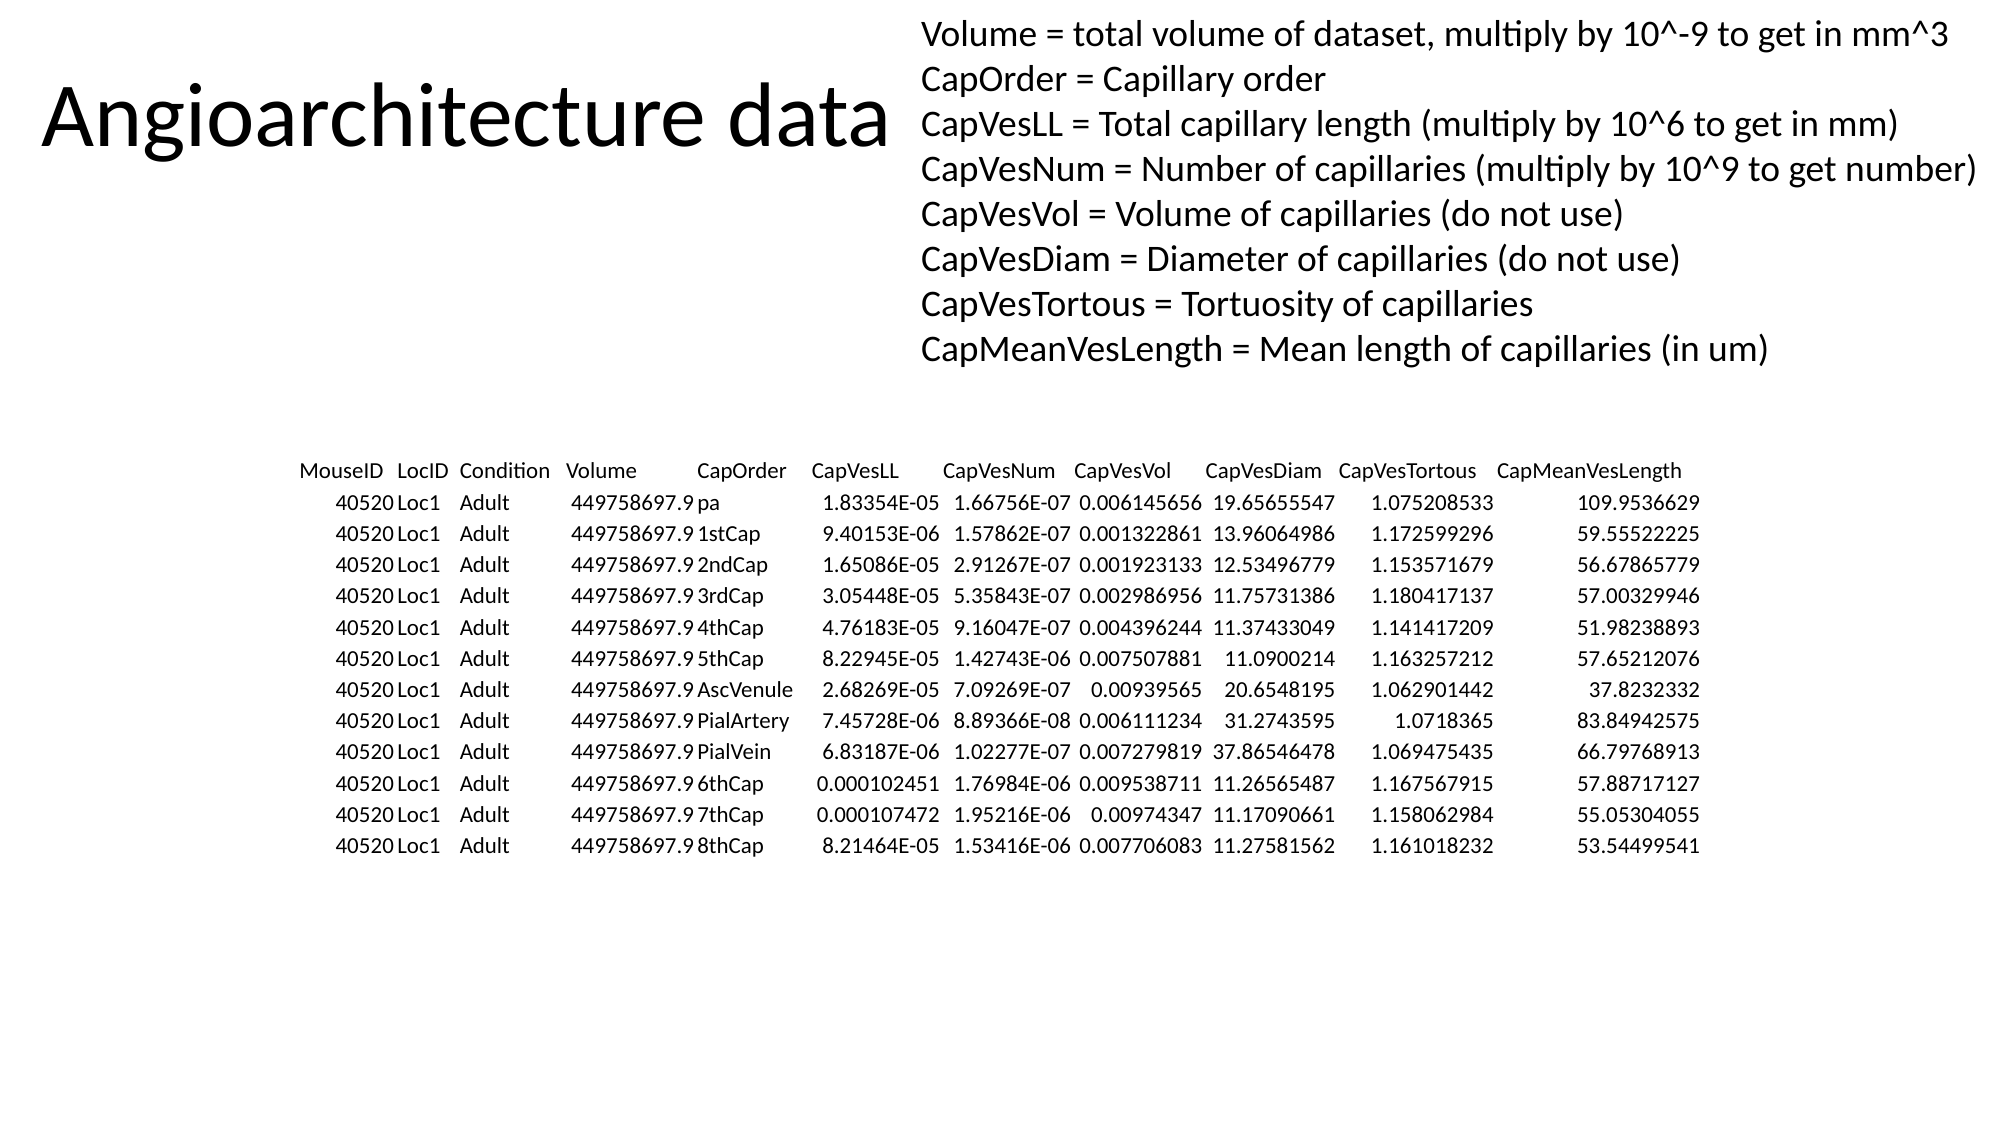

Volume = total volume of dataset, multiply by 10^-9 to get in mm^3
CapOrder = Capillary order
CapVesLL = Total capillary length (multiply by 10^6 to get in mm)
CapVesNum = Number of capillaries (multiply by 10^9 to get number)
CapVesVol = Volume of capillaries (do not use)
CapVesDiam = Diameter of capillaries (do not use)
CapVesTortous = Tortuosity of capillaries
CapMeanVesLength = Mean length of capillaries (in um)
# Angioarchitecture data
| MouseID | LocID | Condition | Volume | CapOrder | CapVesLL | CapVesNum | CapVesVol | CapVesDiam | CapVesTortous | CapMeanVesLength |
| --- | --- | --- | --- | --- | --- | --- | --- | --- | --- | --- |
| 40520 | Loc1 | Adult | 449758697.9 | pa | 1.83354E-05 | 1.66756E-07 | 0.006145656 | 19.65655547 | 1.075208533 | 109.9536629 |
| 40520 | Loc1 | Adult | 449758697.9 | 1stCap | 9.40153E-06 | 1.57862E-07 | 0.001322861 | 13.96064986 | 1.172599296 | 59.55522225 |
| 40520 | Loc1 | Adult | 449758697.9 | 2ndCap | 1.65086E-05 | 2.91267E-07 | 0.001923133 | 12.53496779 | 1.153571679 | 56.67865779 |
| 40520 | Loc1 | Adult | 449758697.9 | 3rdCap | 3.05448E-05 | 5.35843E-07 | 0.002986956 | 11.75731386 | 1.180417137 | 57.00329946 |
| 40520 | Loc1 | Adult | 449758697.9 | 4thCap | 4.76183E-05 | 9.16047E-07 | 0.004396244 | 11.37433049 | 1.141417209 | 51.98238893 |
| 40520 | Loc1 | Adult | 449758697.9 | 5thCap | 8.22945E-05 | 1.42743E-06 | 0.007507881 | 11.0900214 | 1.163257212 | 57.65212076 |
| 40520 | Loc1 | Adult | 449758697.9 | AscVenule | 2.68269E-05 | 7.09269E-07 | 0.00939565 | 20.6548195 | 1.062901442 | 37.8232332 |
| 40520 | Loc1 | Adult | 449758697.9 | PialArtery | 7.45728E-06 | 8.89366E-08 | 0.006111234 | 31.2743595 | 1.0718365 | 83.84942575 |
| 40520 | Loc1 | Adult | 449758697.9 | PialVein | 6.83187E-06 | 1.02277E-07 | 0.007279819 | 37.86546478 | 1.069475435 | 66.79768913 |
| 40520 | Loc1 | Adult | 449758697.9 | 6thCap | 0.000102451 | 1.76984E-06 | 0.009538711 | 11.26565487 | 1.167567915 | 57.88717127 |
| 40520 | Loc1 | Adult | 449758697.9 | 7thCap | 0.000107472 | 1.95216E-06 | 0.00974347 | 11.17090661 | 1.158062984 | 55.05304055 |
| 40520 | Loc1 | Adult | 449758697.9 | 8thCap | 8.21464E-05 | 1.53416E-06 | 0.007706083 | 11.27581562 | 1.161018232 | 53.54499541 |